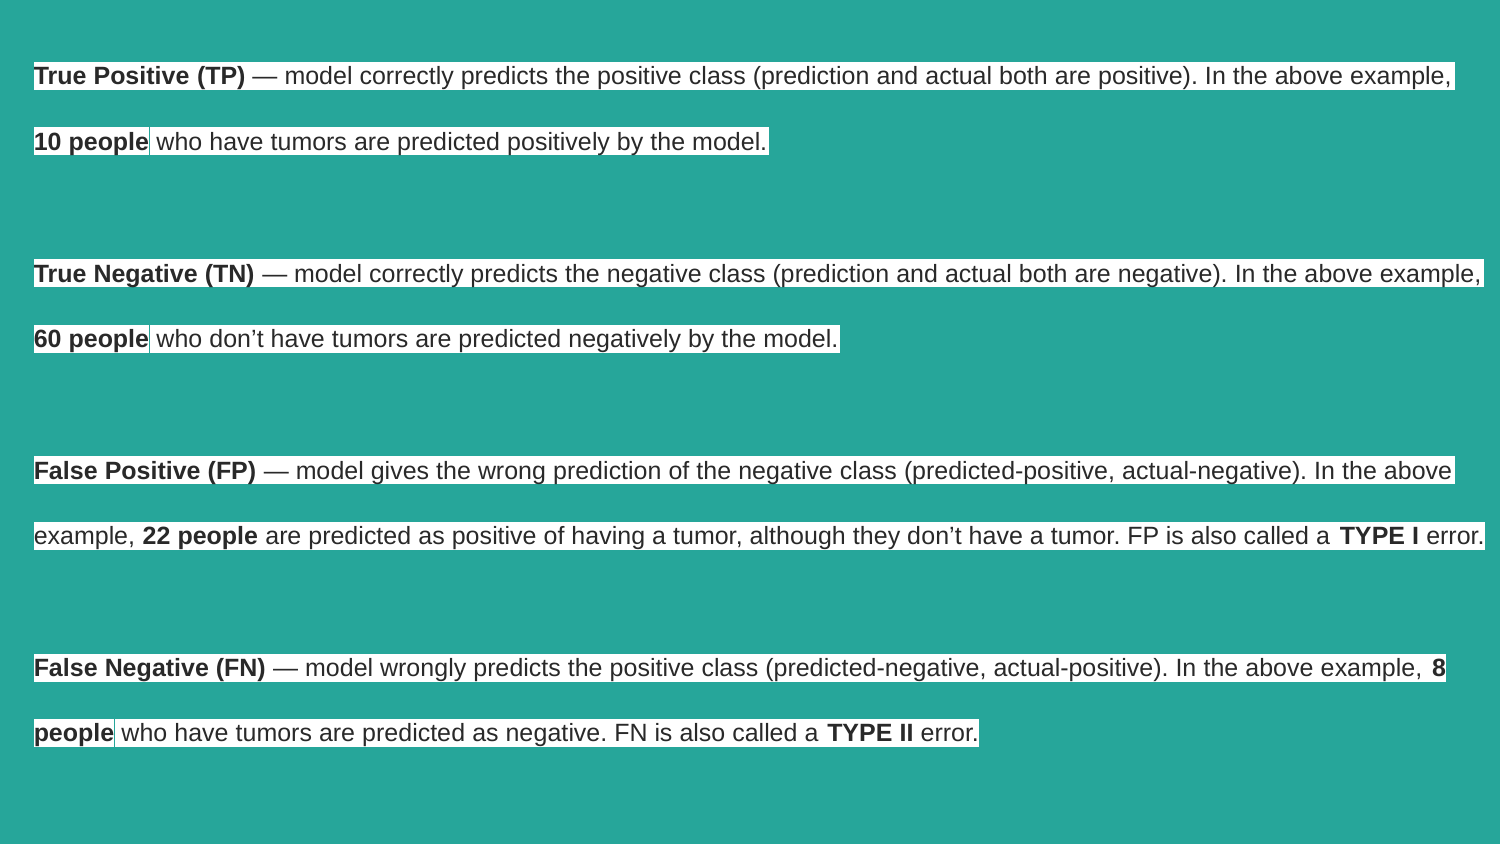

# True Positive (TP) — model correctly predicts the positive class (prediction and actual both are positive). In the above example, 10 people who have tumors are predicted positively by the model.
True Negative (TN) — model correctly predicts the negative class (prediction and actual both are negative). In the above example, 60 people who don’t have tumors are predicted negatively by the model.
False Positive (FP) — model gives the wrong prediction of the negative class (predicted-positive, actual-negative). In the above example, 22 people are predicted as positive of having a tumor, although they don’t have a tumor. FP is also called a TYPE I error.
False Negative (FN) — model wrongly predicts the positive class (predicted-negative, actual-positive). In the above example, 8 people who have tumors are predicted as negative. FN is also called a TYPE II error.